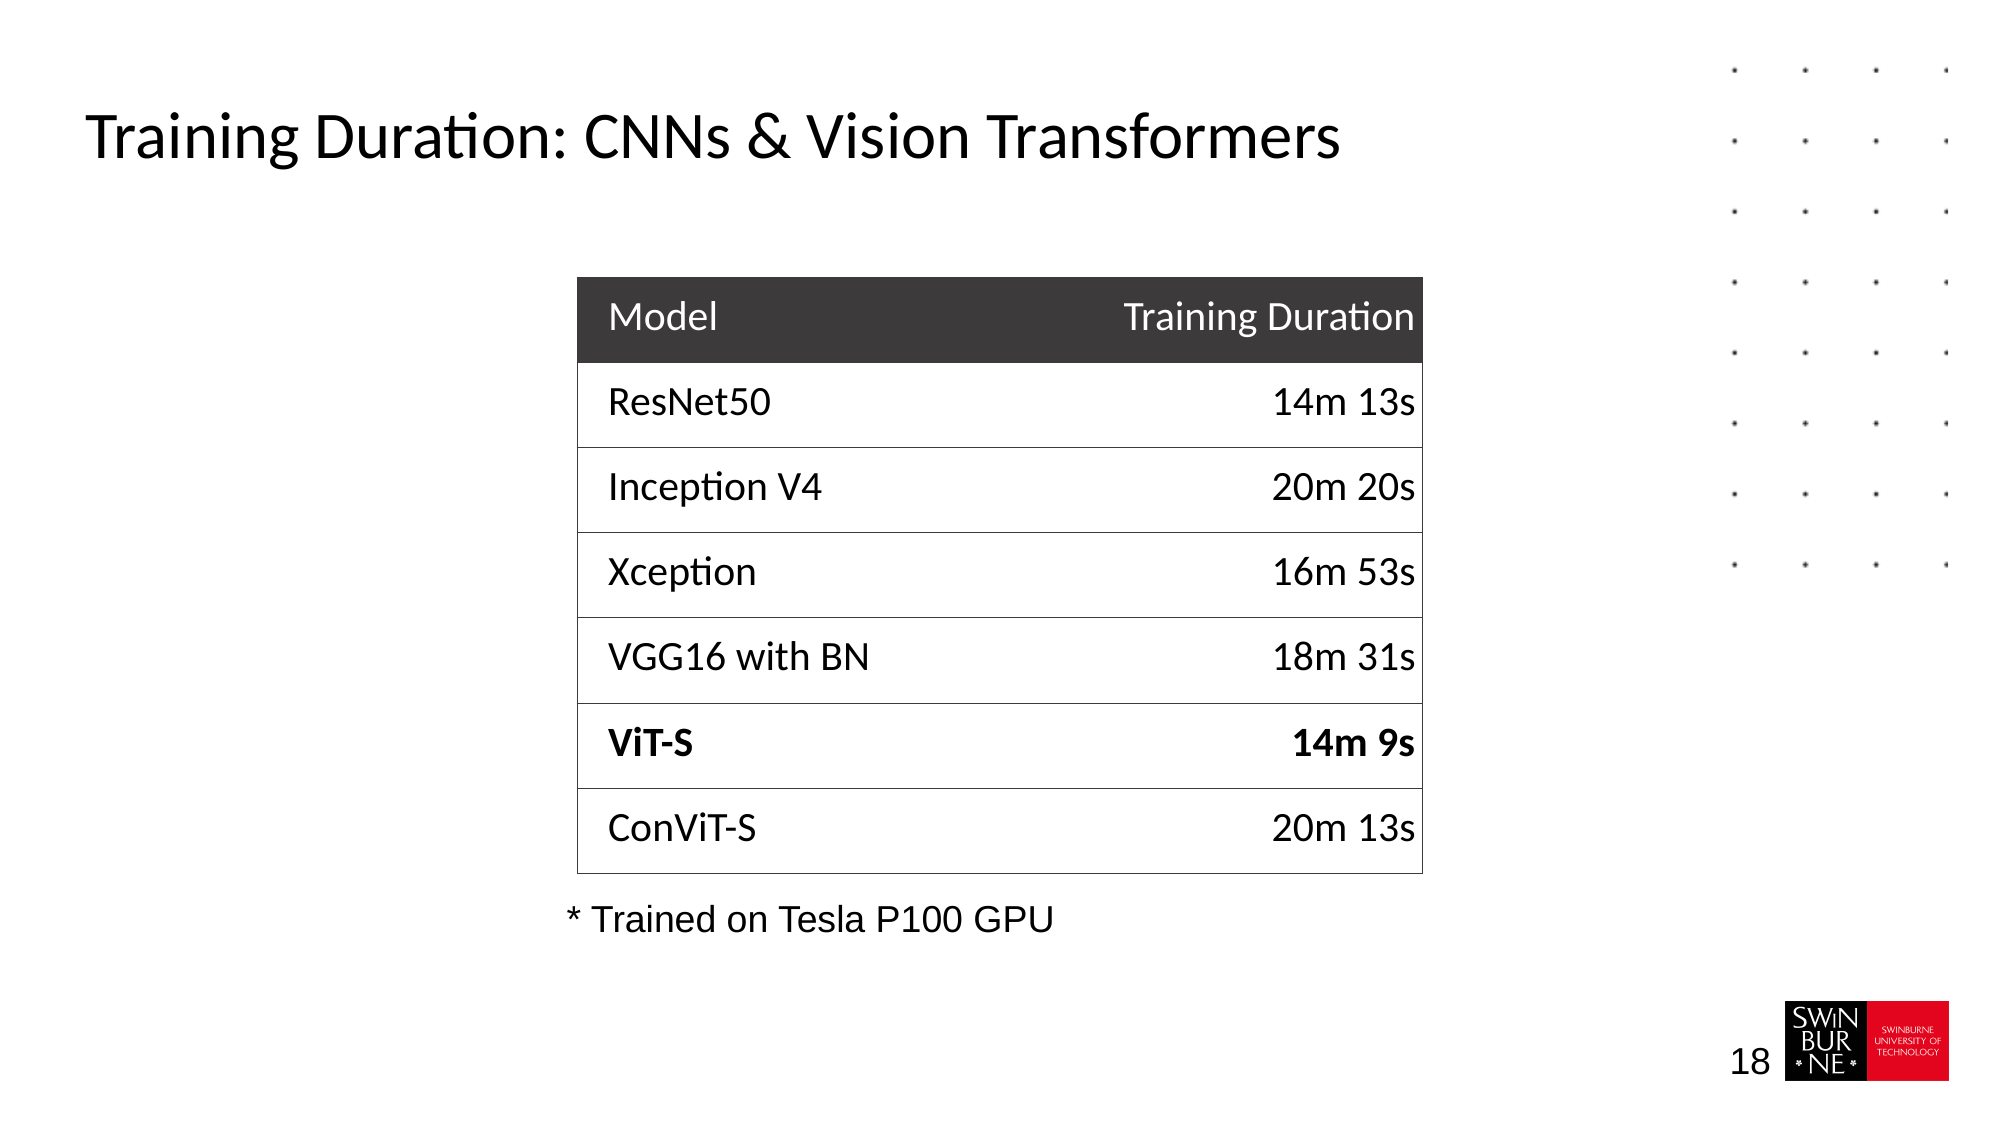

# Training Duration: CNNs & Vision Transformers
| Model | Training Duration |
| --- | --- |
| ResNet50 | 14m 13s |
| Inception V4 | 20m 20s |
| Xception | 16m 53s |
| VGG16 with BN | 18m 31s |
| ViT-S | 14m 9s |
| ConViT-S | 20m 13s |

* Trained on Tesla P100 GPU